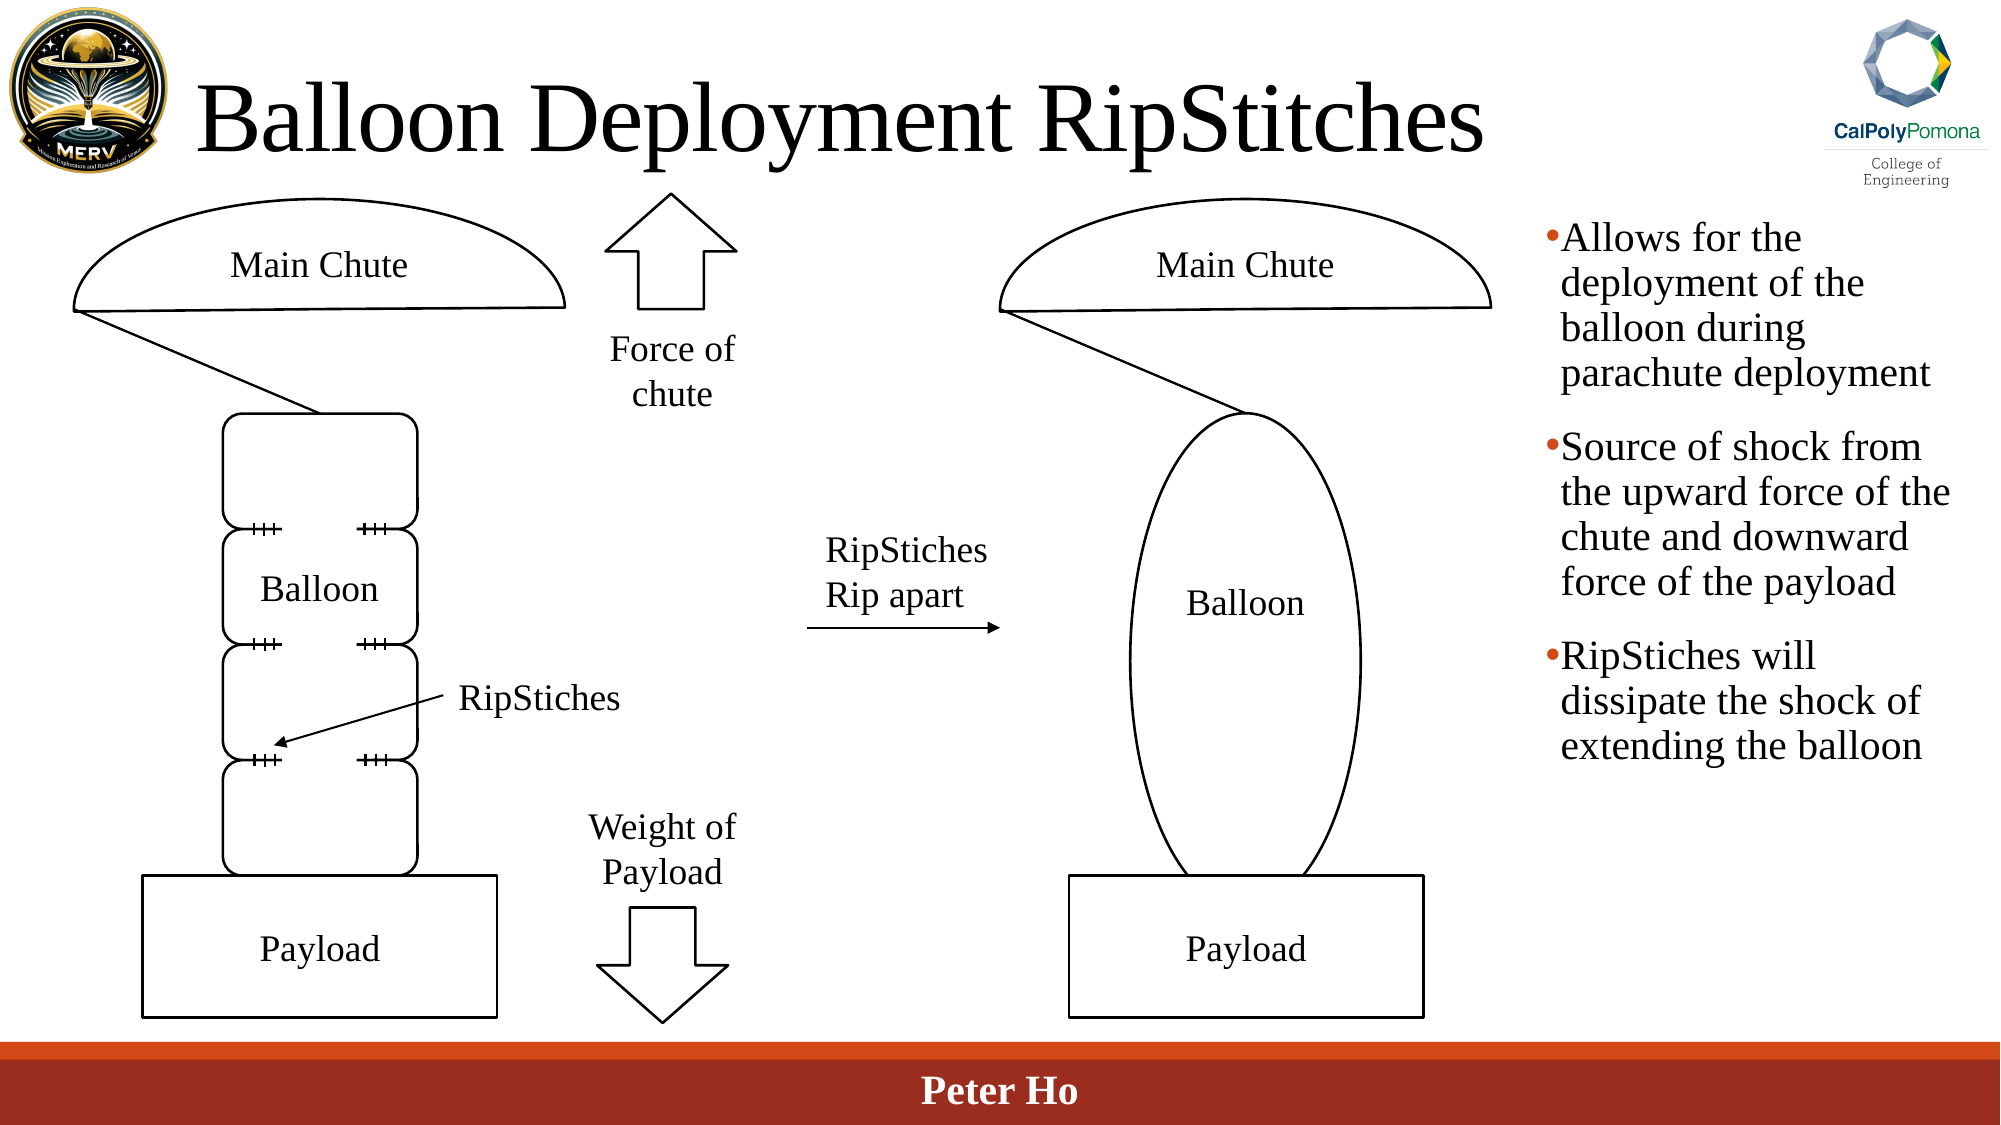

# Balloon Deployment RipStitches

Allows for the deployment of the balloon during parachute deployment
Source of shock from the upward force of the chute and downward force of the payload
RipStiches will dissipate the shock of extending the balloon

Main Chute
Main Chute
Force of chute

RipStiches
Rip apart

Balloon
Balloon

RipStiches

Weight of Payload
Payload
Payload

Peter Ho
32